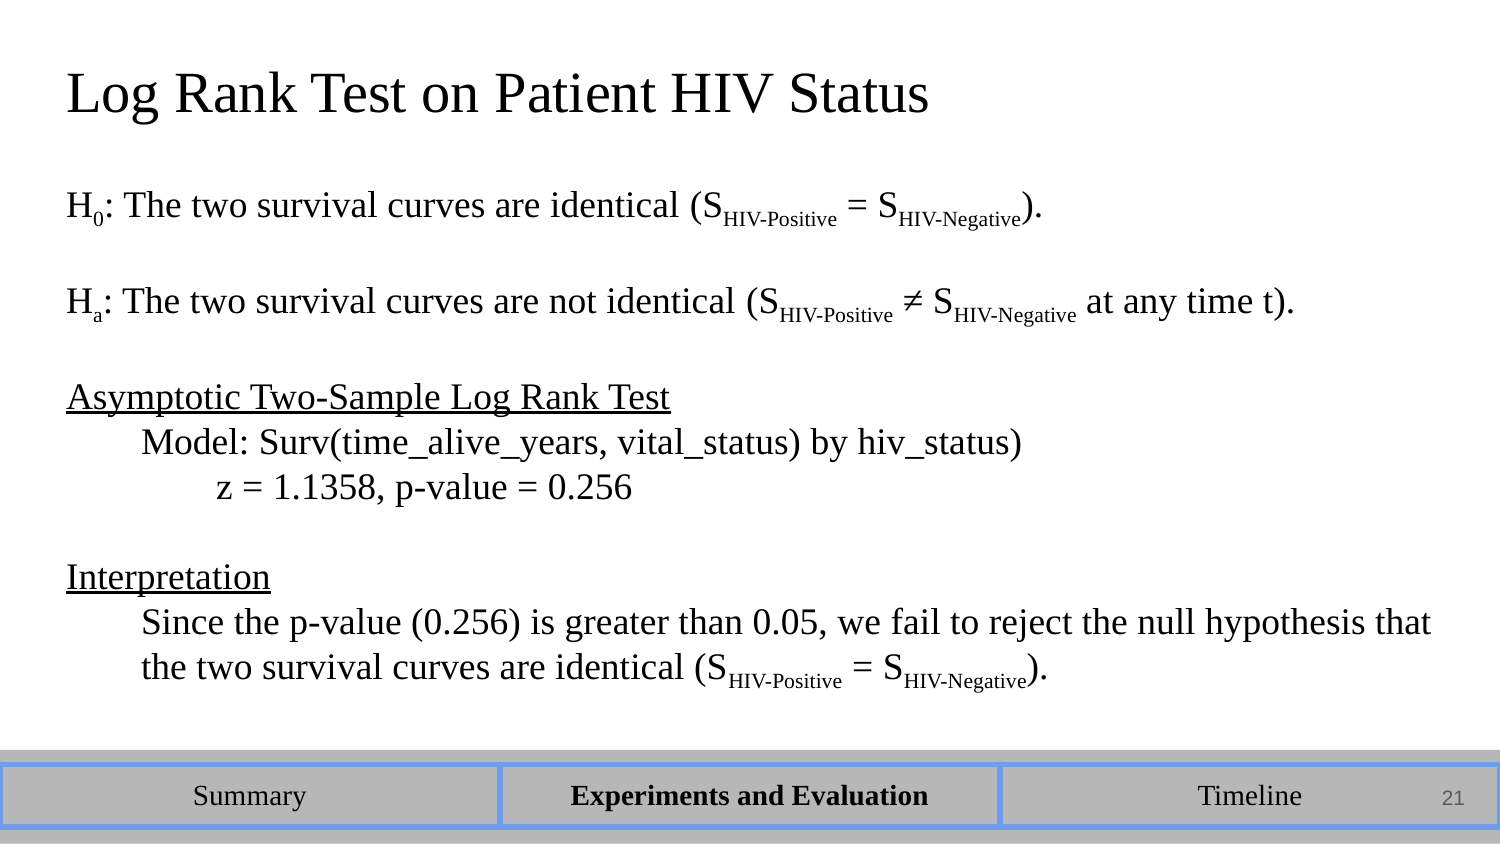

# Log Rank Test on Patient HIV Status
H0: The two survival curves are identical (SHIV-Positive = SHIV-Negative).

Ha: The two survival curves are not identical (SHIV-Positive ≠ SHIV-Negative at any time t).

Asymptotic Two-Sample Log Rank Test
Model: Surv(time_alive_years, vital_status) by hiv_status)
z = 1.1358, p-value = 0.256

Interpretation
Since the p-value (0.256) is greater than 0.05, we fail to reject the null hypothesis that the two survival curves are identical (SHIV-Positive = SHIV-Negative).

| Summary | Experiments and Evaluation | Timeline |
| --- | --- | --- |
21